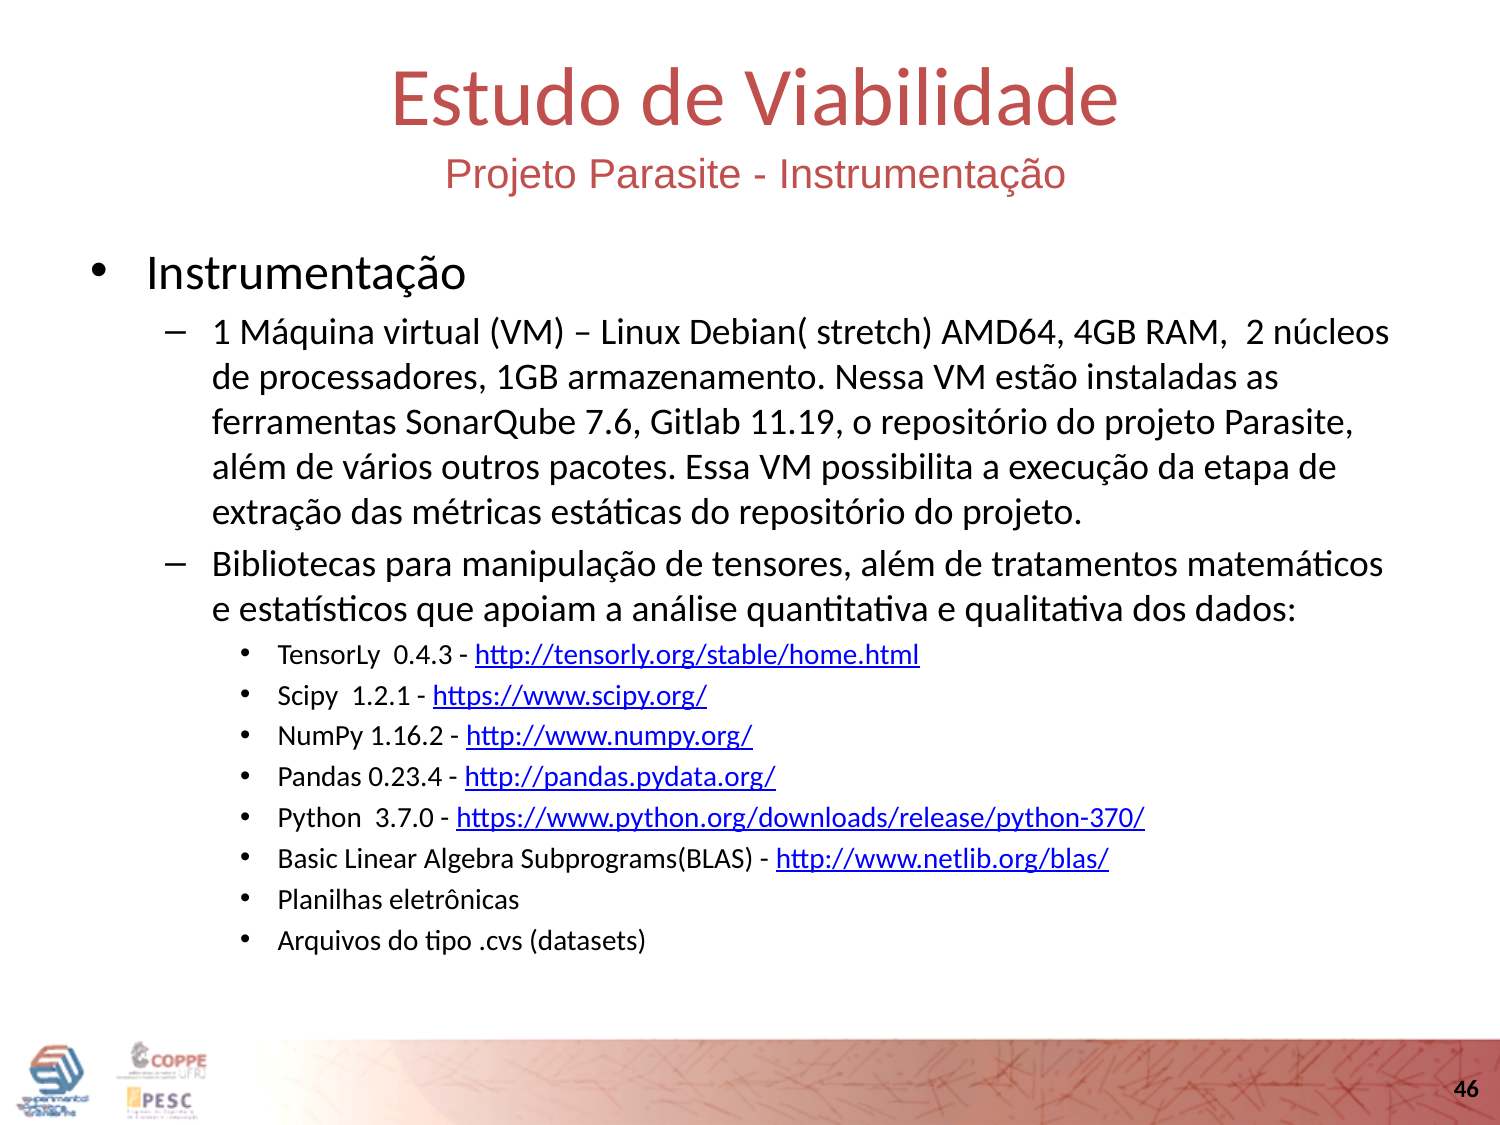

Estudo de Viabilidade

Projeto Parasite - Instrumentação
Instrumentação
1 Máquina virtual (VM) – Linux Debian( stretch) AMD64, 4GB RAM,  2 núcleos de processadores, 1GB armazenamento. Nessa VM estão instaladas as ferramentas SonarQube 7.6, Gitlab 11.19, o repositório do projeto Parasite, além de vários outros pacotes. Essa VM possibilita a execução da etapa de extração das métricas estáticas do repositório do projeto.
Bibliotecas para manipulação de tensores, além de tratamentos matemáticos e estatísticos que apoiam a análise quantitativa e qualitativa dos dados:
TensorLy  0.4.3 - http://tensorly.org/stable/home.html
Scipy  1.2.1 - https://www.scipy.org/
NumPy 1.16.2 - http://www.numpy.org/
Pandas 0.23.4 - http://pandas.pydata.org/
Python  3.7.0 - https://www.python.org/downloads/release/python-370/
Basic Linear Algebra Subprograms(BLAS) - http://www.netlib.org/blas/
Planilhas eletrônicas
Arquivos do tipo .cvs (datasets)